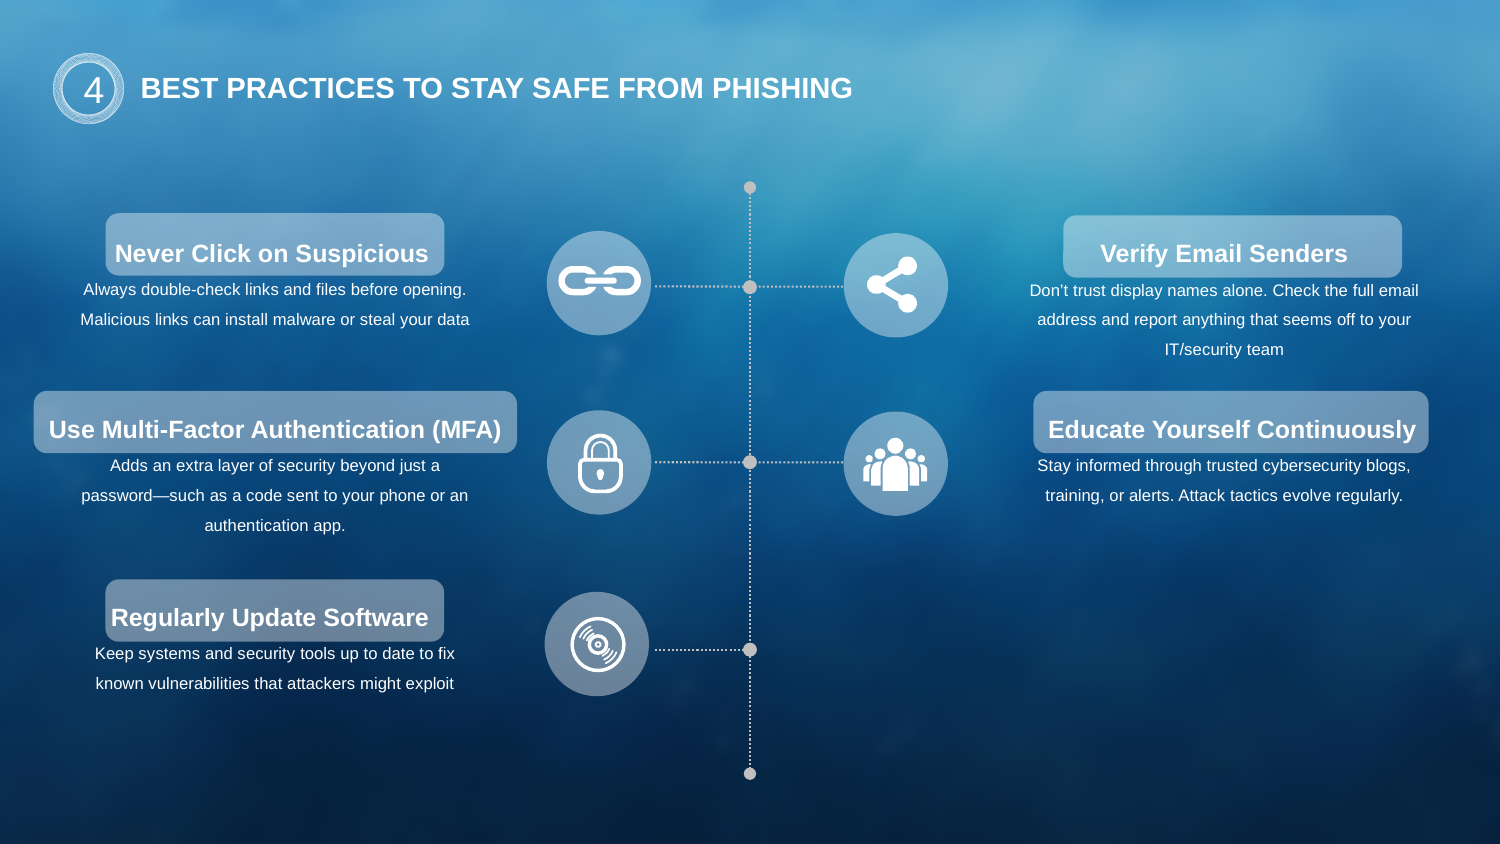

4
Best Practices to Stay Safe from Phishing

Never Click on Suspicious
Always double-check links and files before opening. Malicious links can install malware or steal your data
Verify Email Senders
Don’t trust display names alone. Check the full email address and report anything that seems off to your IT/security team

Use Multi-Factor Authentication (MFA)
Adds an extra layer of security beyond just a password—such as a code sent to your phone or an authentication app.
Educate Yourself Continuously
Stay informed through trusted cybersecurity blogs, training, or alerts. Attack tactics evolve regularly.

Regularly Update Software
Keep systems and security tools up to date to fix known vulnerabilities that attackers might exploit